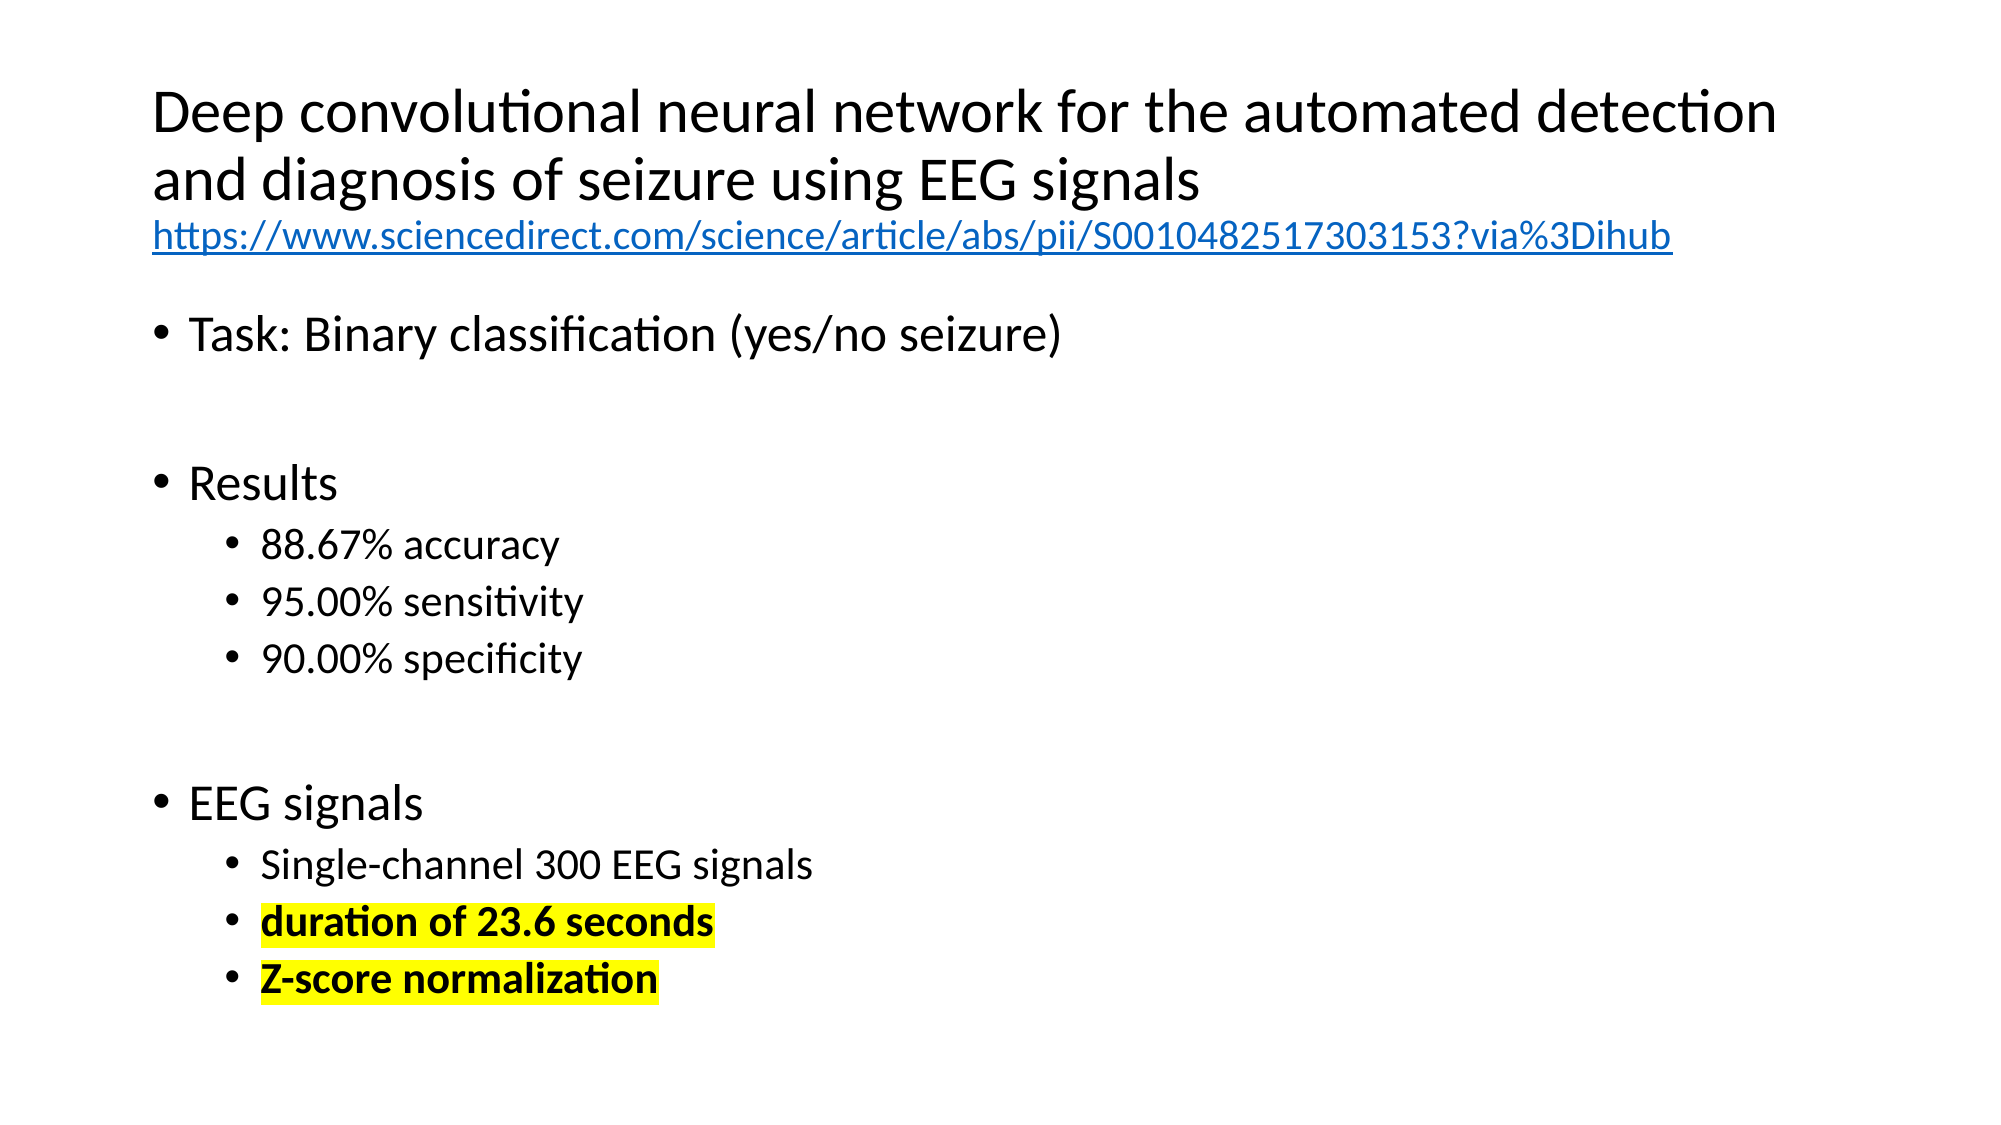

# Deep convolutional neural network for the automated detection and diagnosis of seizure using EEG signals https://www.sciencedirect.com/science/article/abs/pii/S0010482517303153?via%3Dihub
Task: Binary classification (yes/no seizure)

Results
88.67% accuracy
95.00% sensitivity
90.00% specificity

EEG signals
Single-channel 300 EEG signals
duration of 23.6 seconds
Z-score normalization